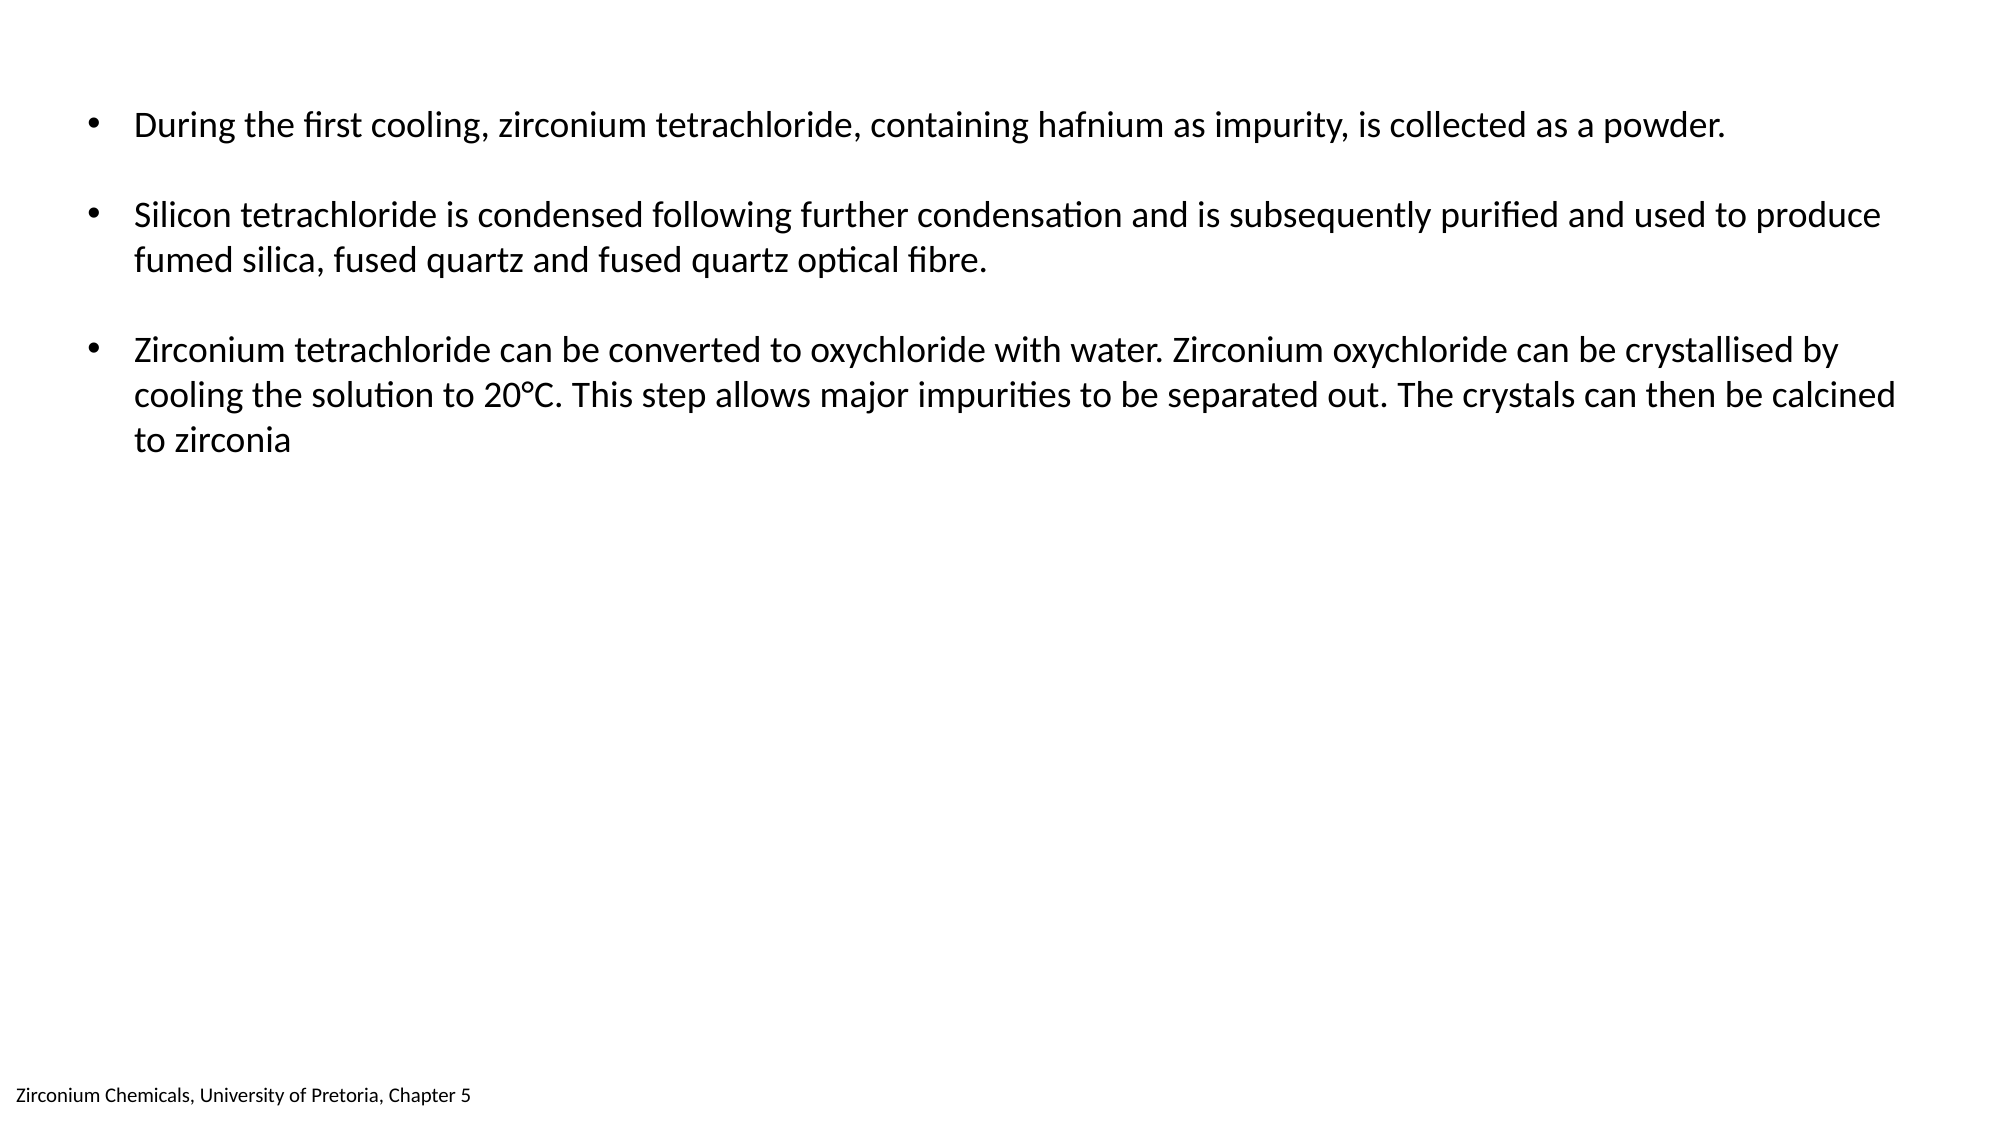

During the first cooling, zirconium tetrachloride, containing hafnium as impurity, is collected as a powder.

Silicon tetrachloride is condensed following further condensation and is subsequently purified and used to produce fumed silica, fused quartz and fused quartz optical fibre.

Zirconium tetrachloride can be converted to oxychloride with water. Zirconium oxychloride can be crystallised by cooling the solution to 20°C. This step allows major impurities to be separated out. The crystals can then be calcined to zirconia
Zirconium Chemicals, University of Pretoria, Chapter 5